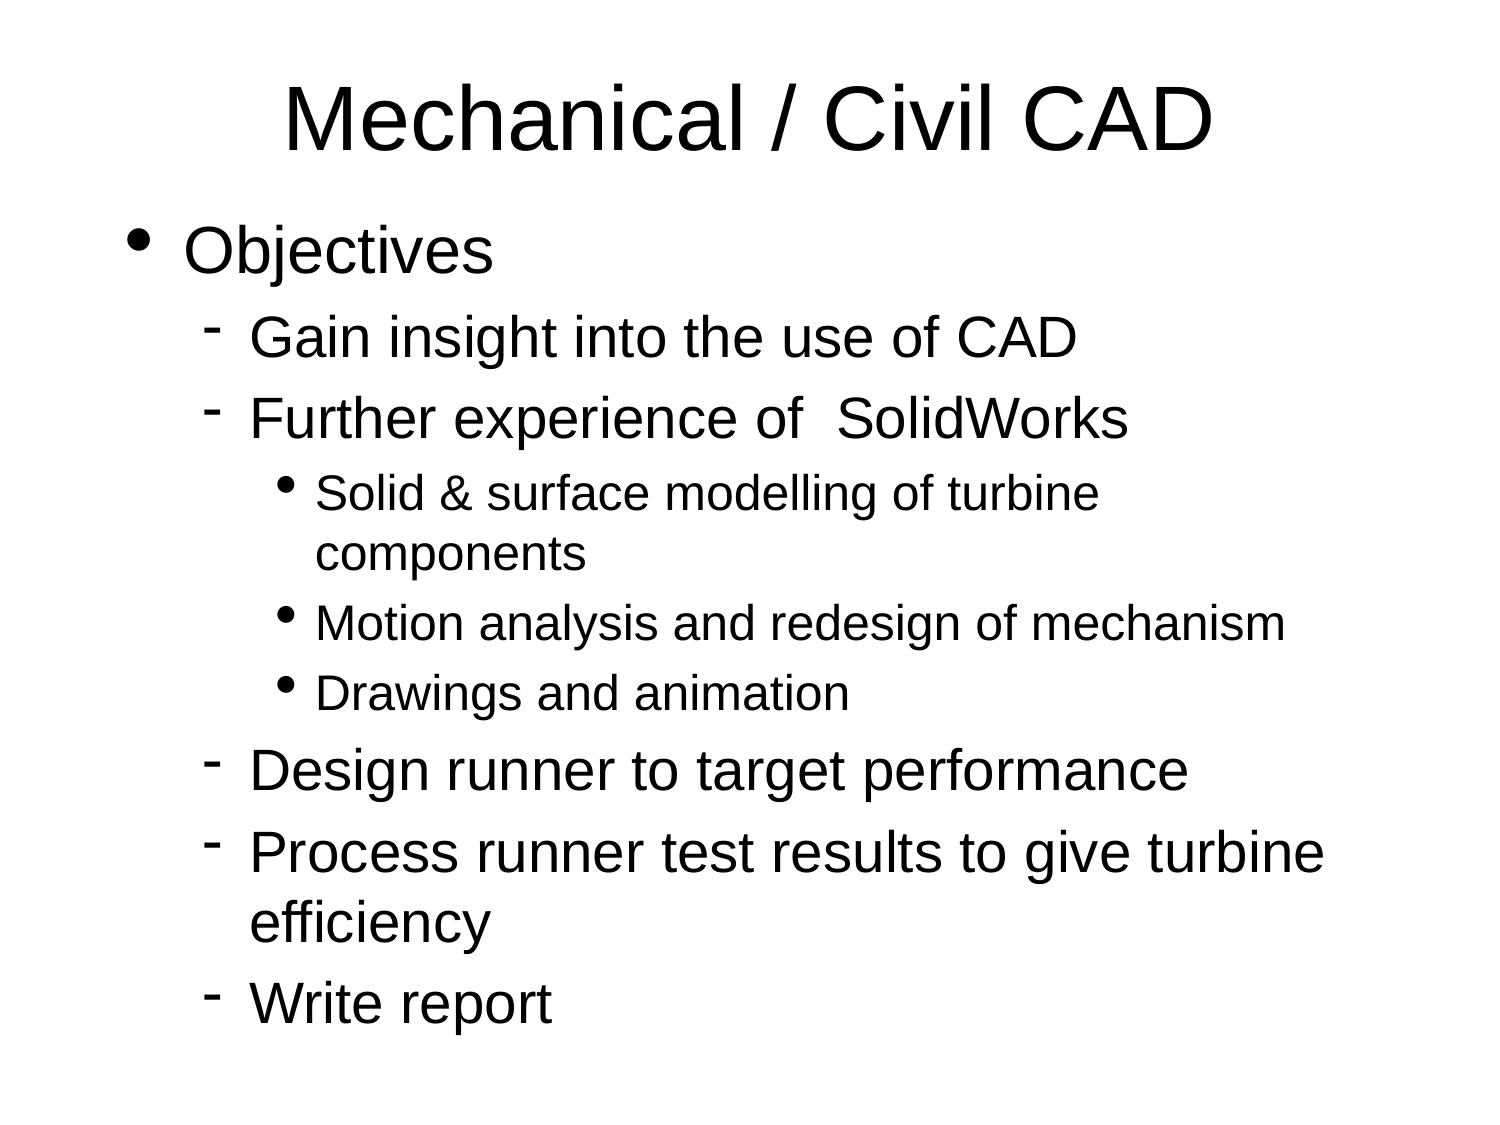

Mechanical / Civil CAD
Objectives
Gain insight into the use of CAD
Further experience of  SolidWorks
Solid & surface modelling of turbine components
Motion analysis and redesign of mechanism
Drawings and animation
Design runner to target performance
Process runner test results to give turbine efficiency
Write report